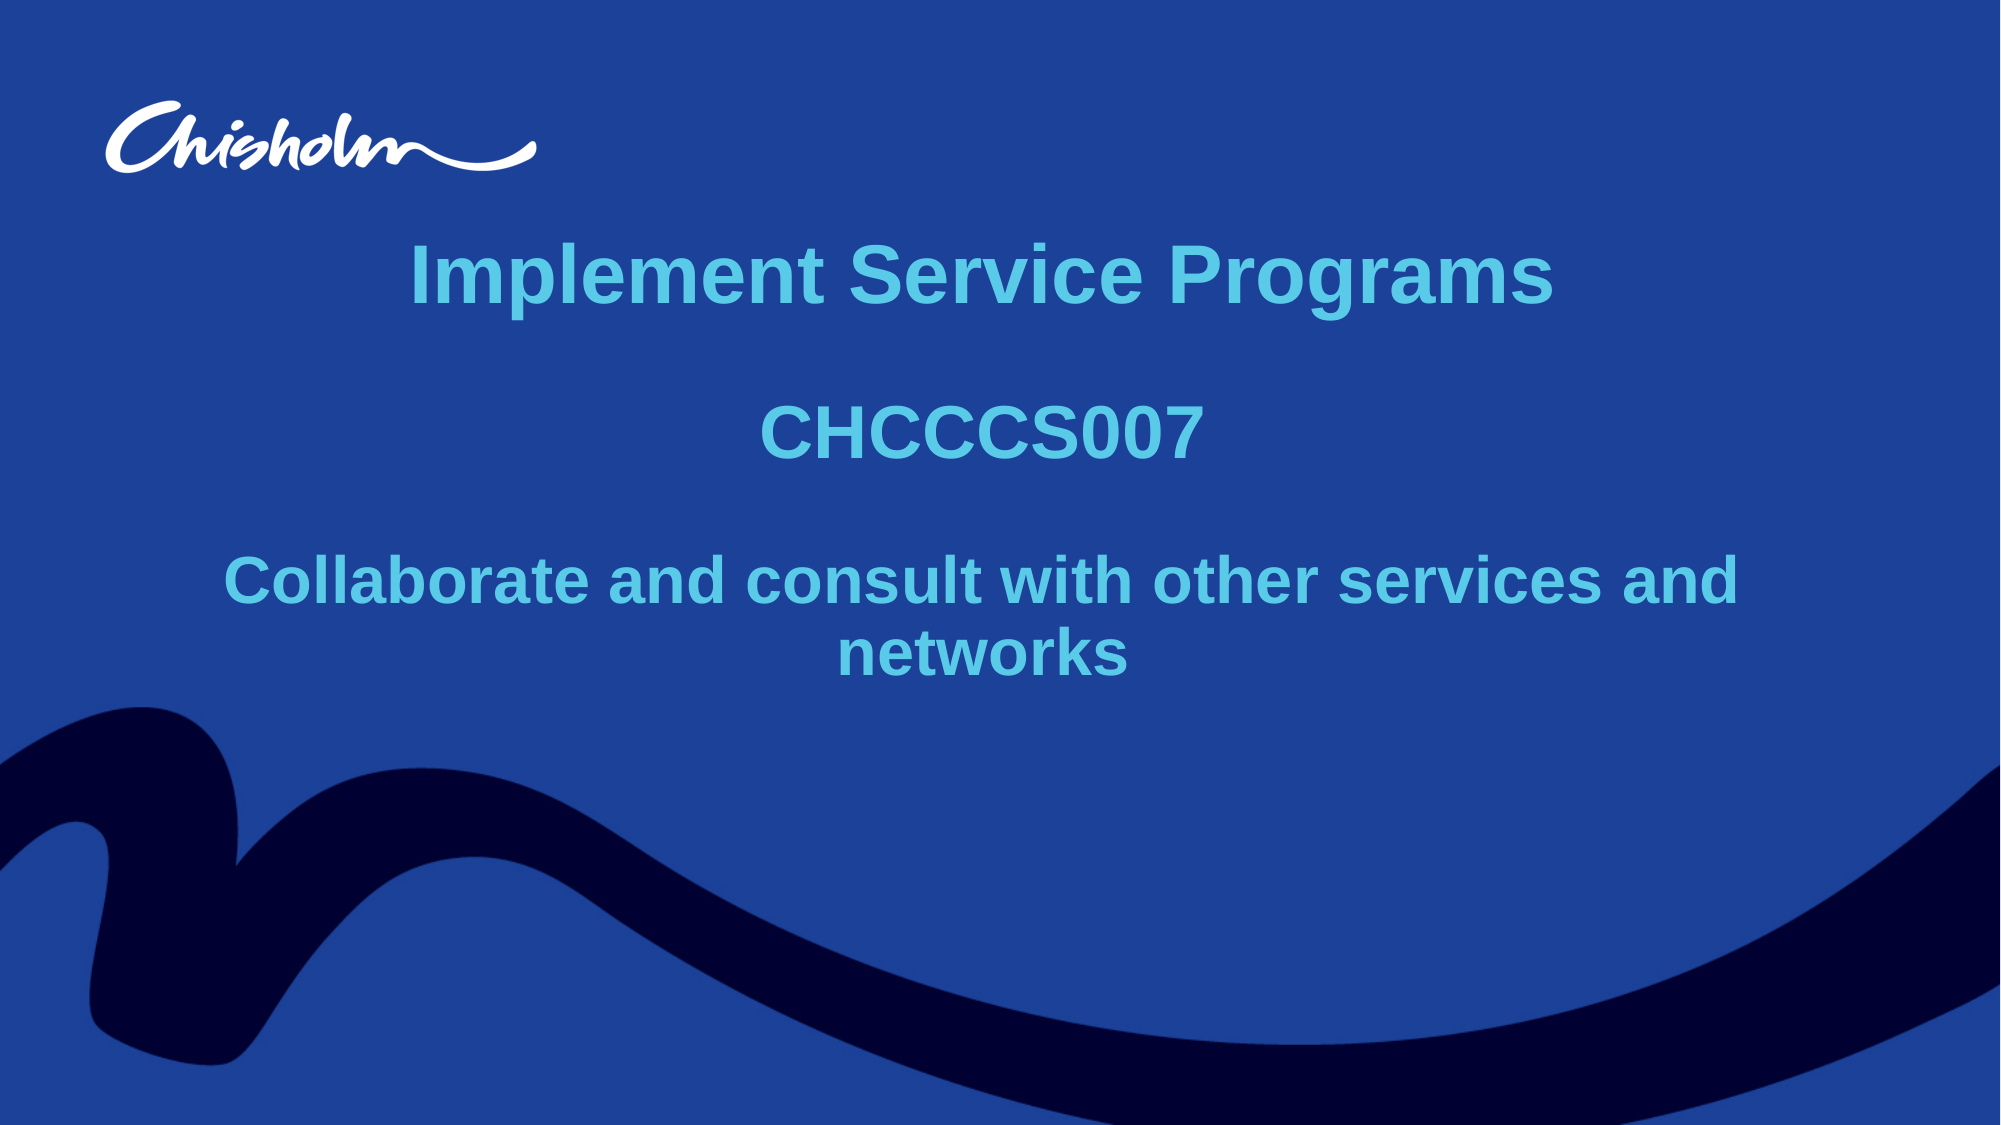

# Implement Service Programs CHCCCS007 Collaborate and consult with other services and networks